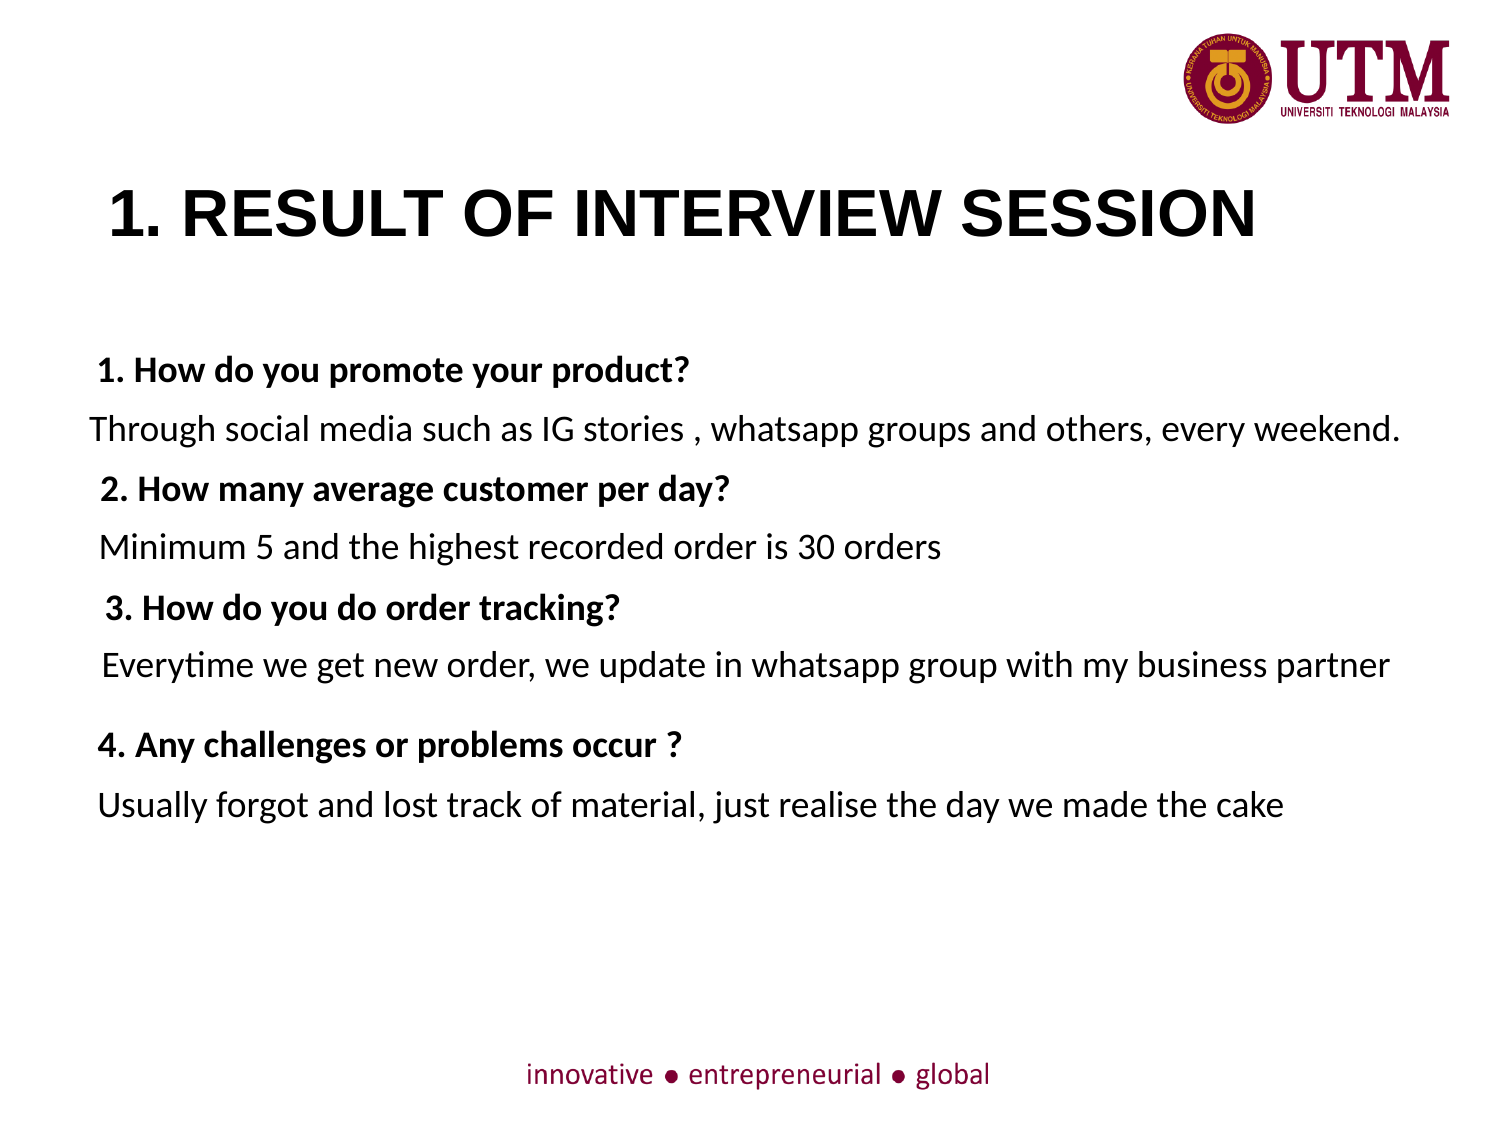

1. RESULT OF INTERVIEW SESSION
1. How do you promote your product?
Through social media such as IG stories , whatsapp groups and others, every weekend.
2. How many average customer per day?
Minimum 5 and the highest recorded order is 30 orders
3. How do you do order tracking?
Everytime we get new order, we update in whatsapp group with my business partner
4. Any challenges or problems occur ?
Usually forgot and lost track of material, just realise the day we made the cake